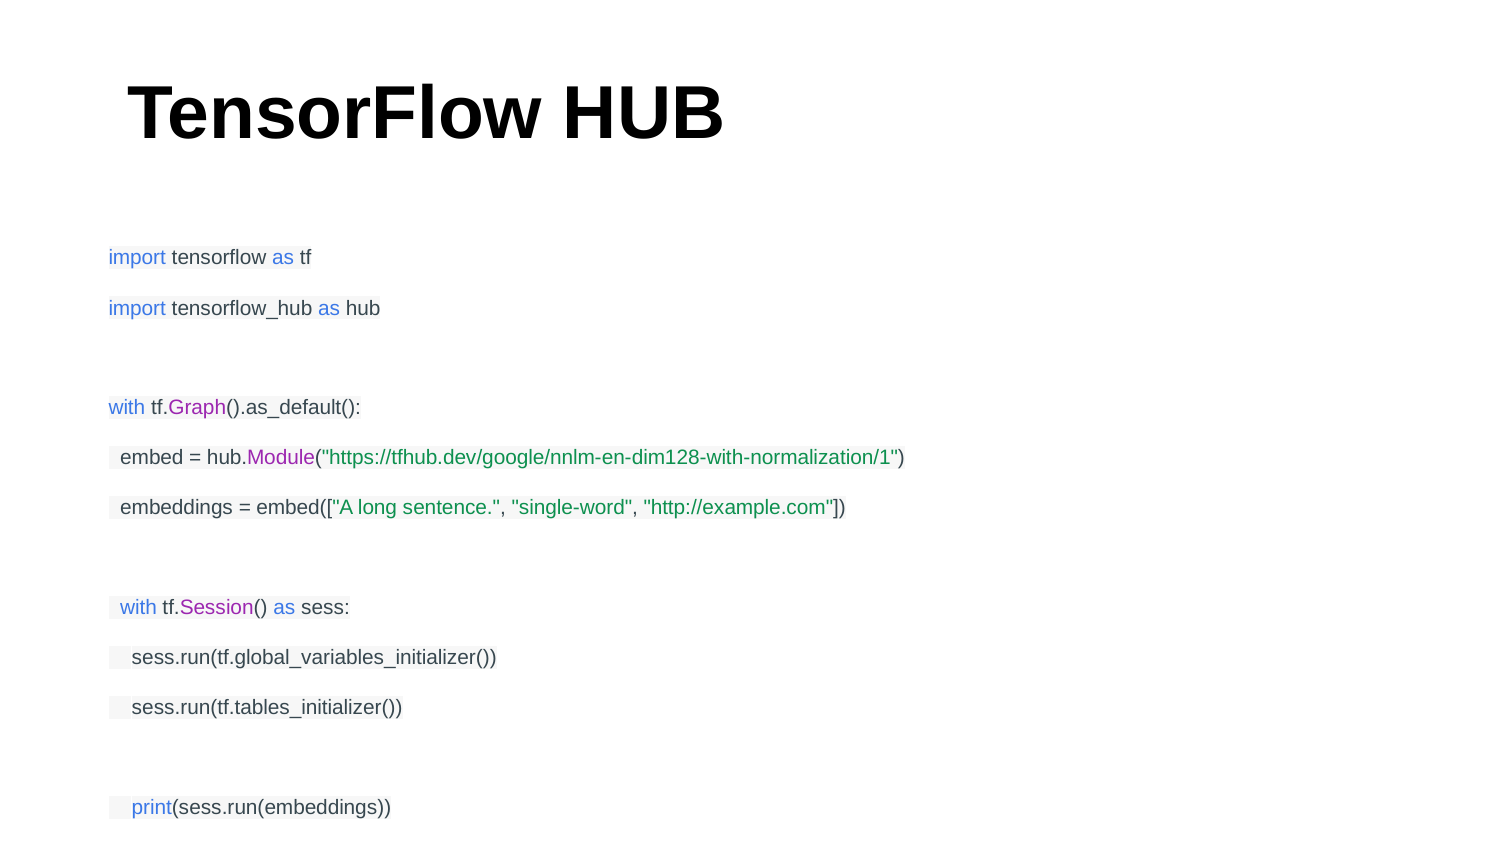

# TensorFlow HUB

import tensorflow as tf
import tensorflow_hub as hub

with tf.Graph().as_default():
  embed = hub.Module("https://tfhub.dev/google/nnlm-en-dim128-with-normalization/1")
  embeddings = embed(["A long sentence.", "single-word", "http://example.com"])

  with tf.Session() as sess:
    sess.run(tf.global_variables_initializer())
    sess.run(tf.tables_initializer())

    print(sess.run(embeddings))